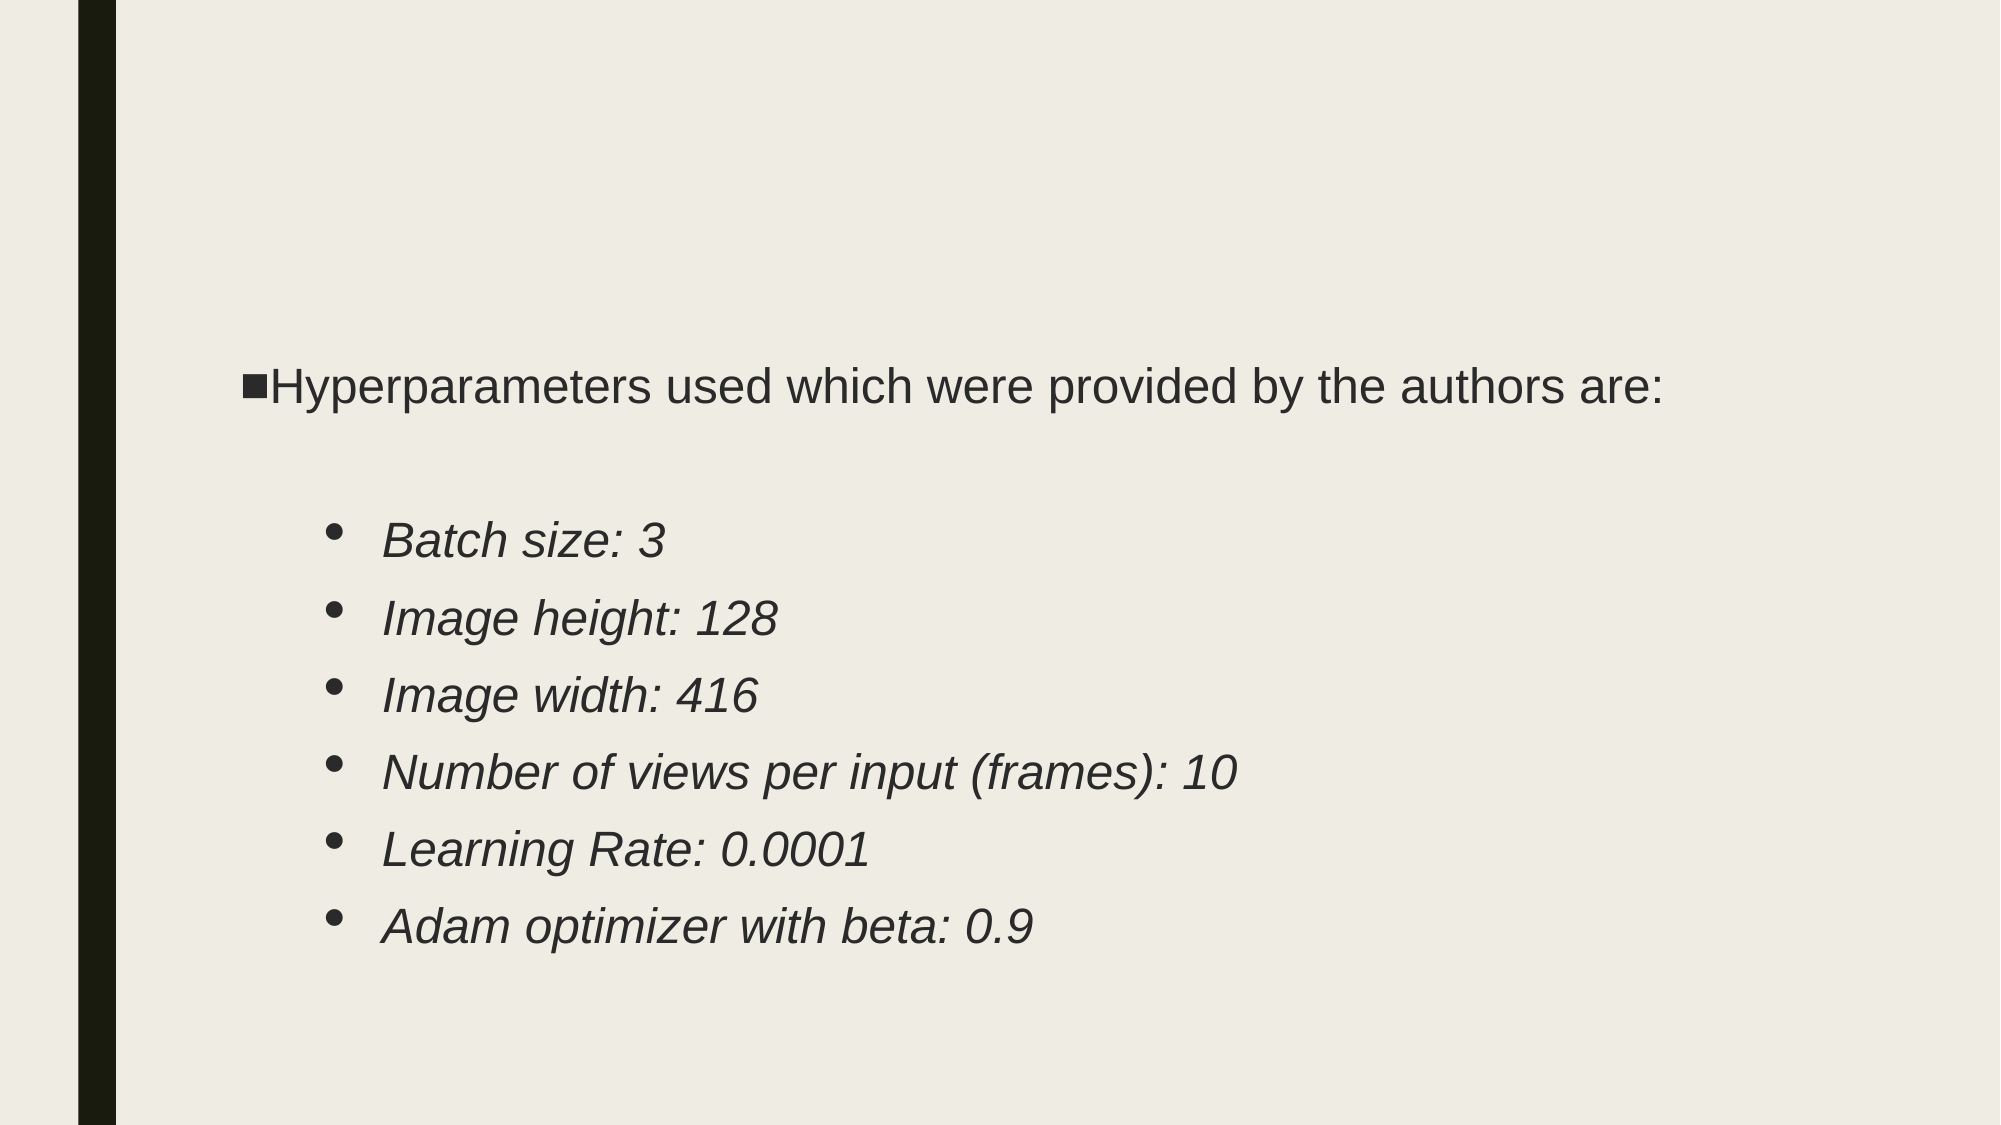

Hyperparameters used which were provided by the authors are:

Batch size: 3
Image height: 128
Image width: 416
Number of views per input (frames): 10
Learning Rate: 0.0001
Adam optimizer with beta: 0.9